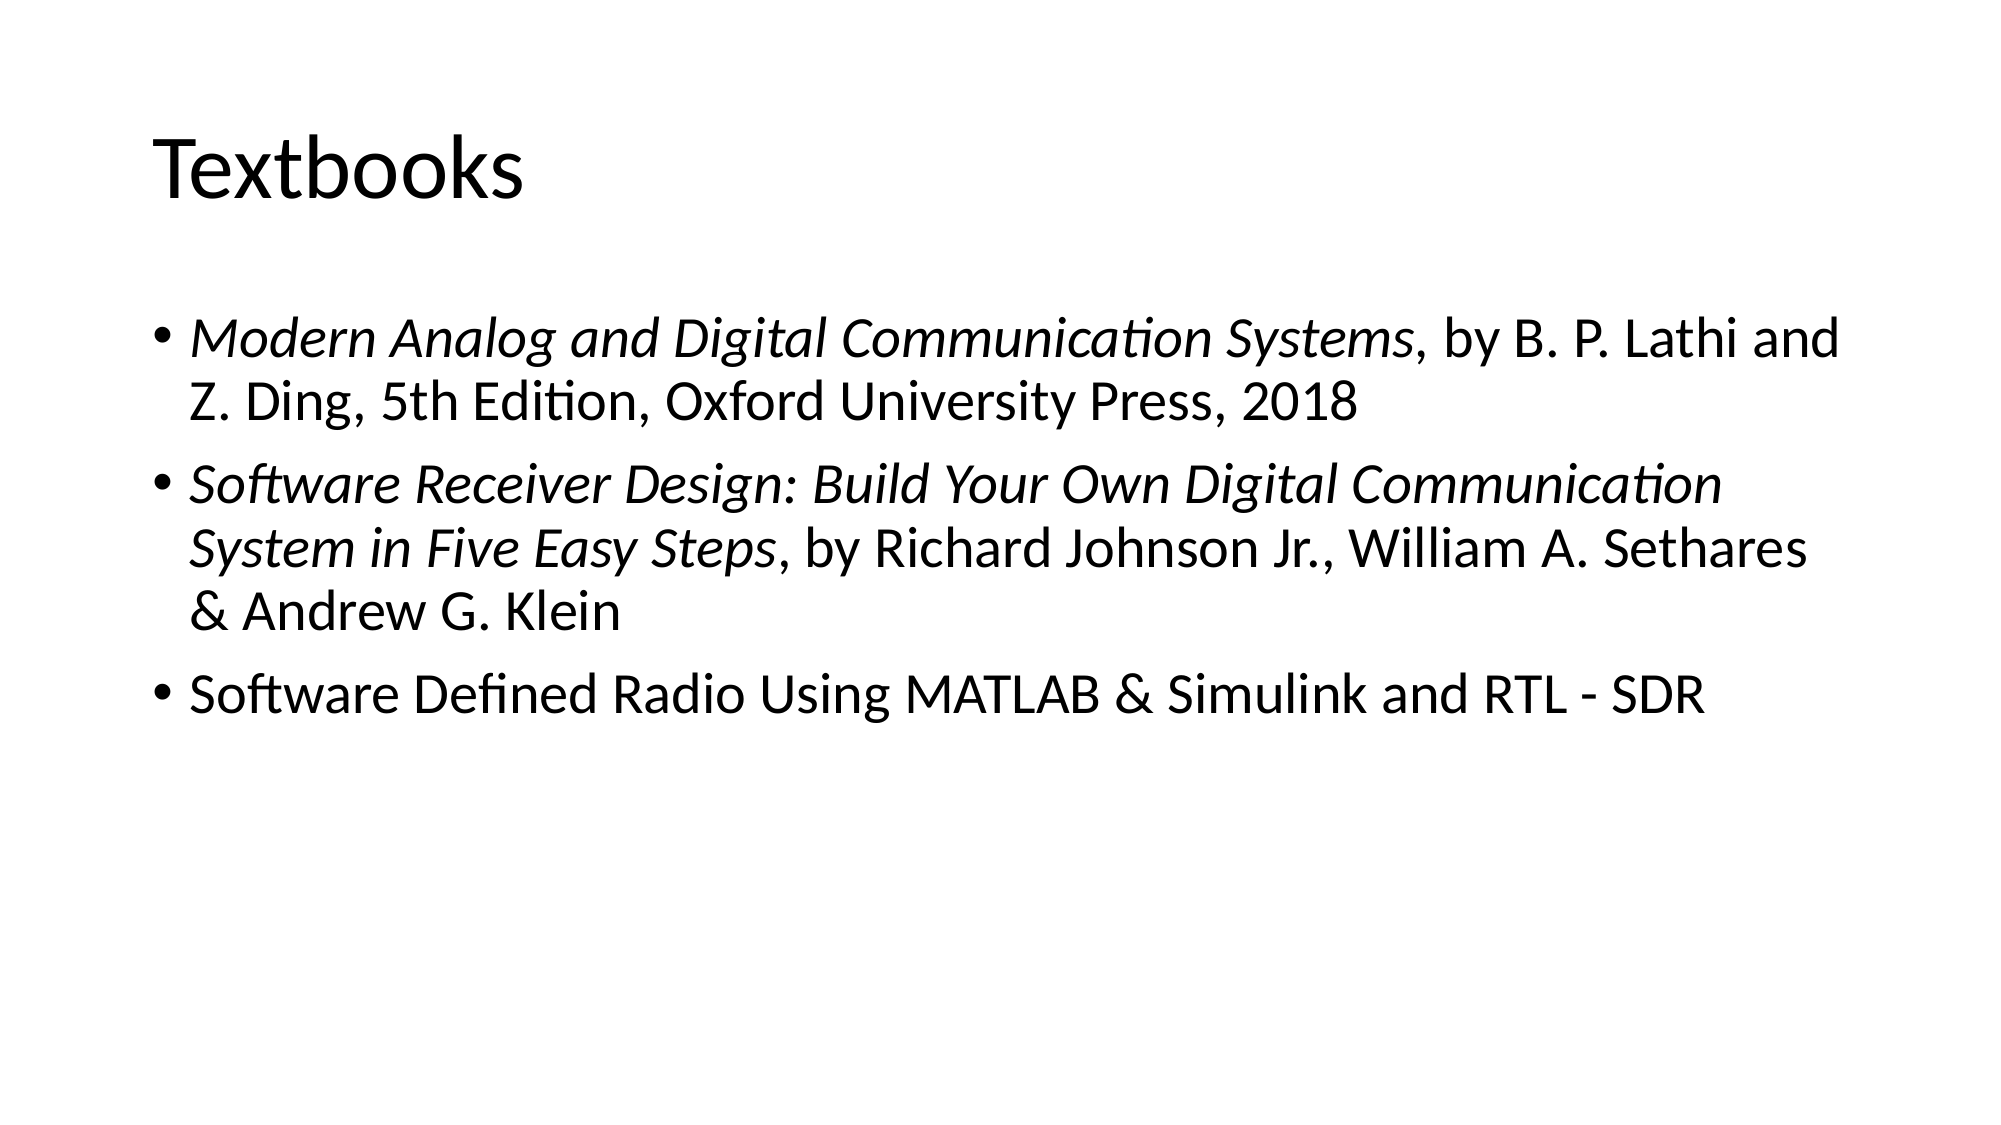

# Textbooks
Modern Analog and Digital Communication Systems, by B. P. Lathi and Z. Ding, 5th Edition, Oxford University Press, 2018
Software Receiver Design: Build Your Own Digital Communication System in Five Easy Steps, by Richard Johnson Jr., William A. Sethares & Andrew G. Klein
Software Defined Radio Using MATLAB & Simulink and RTL - SDR